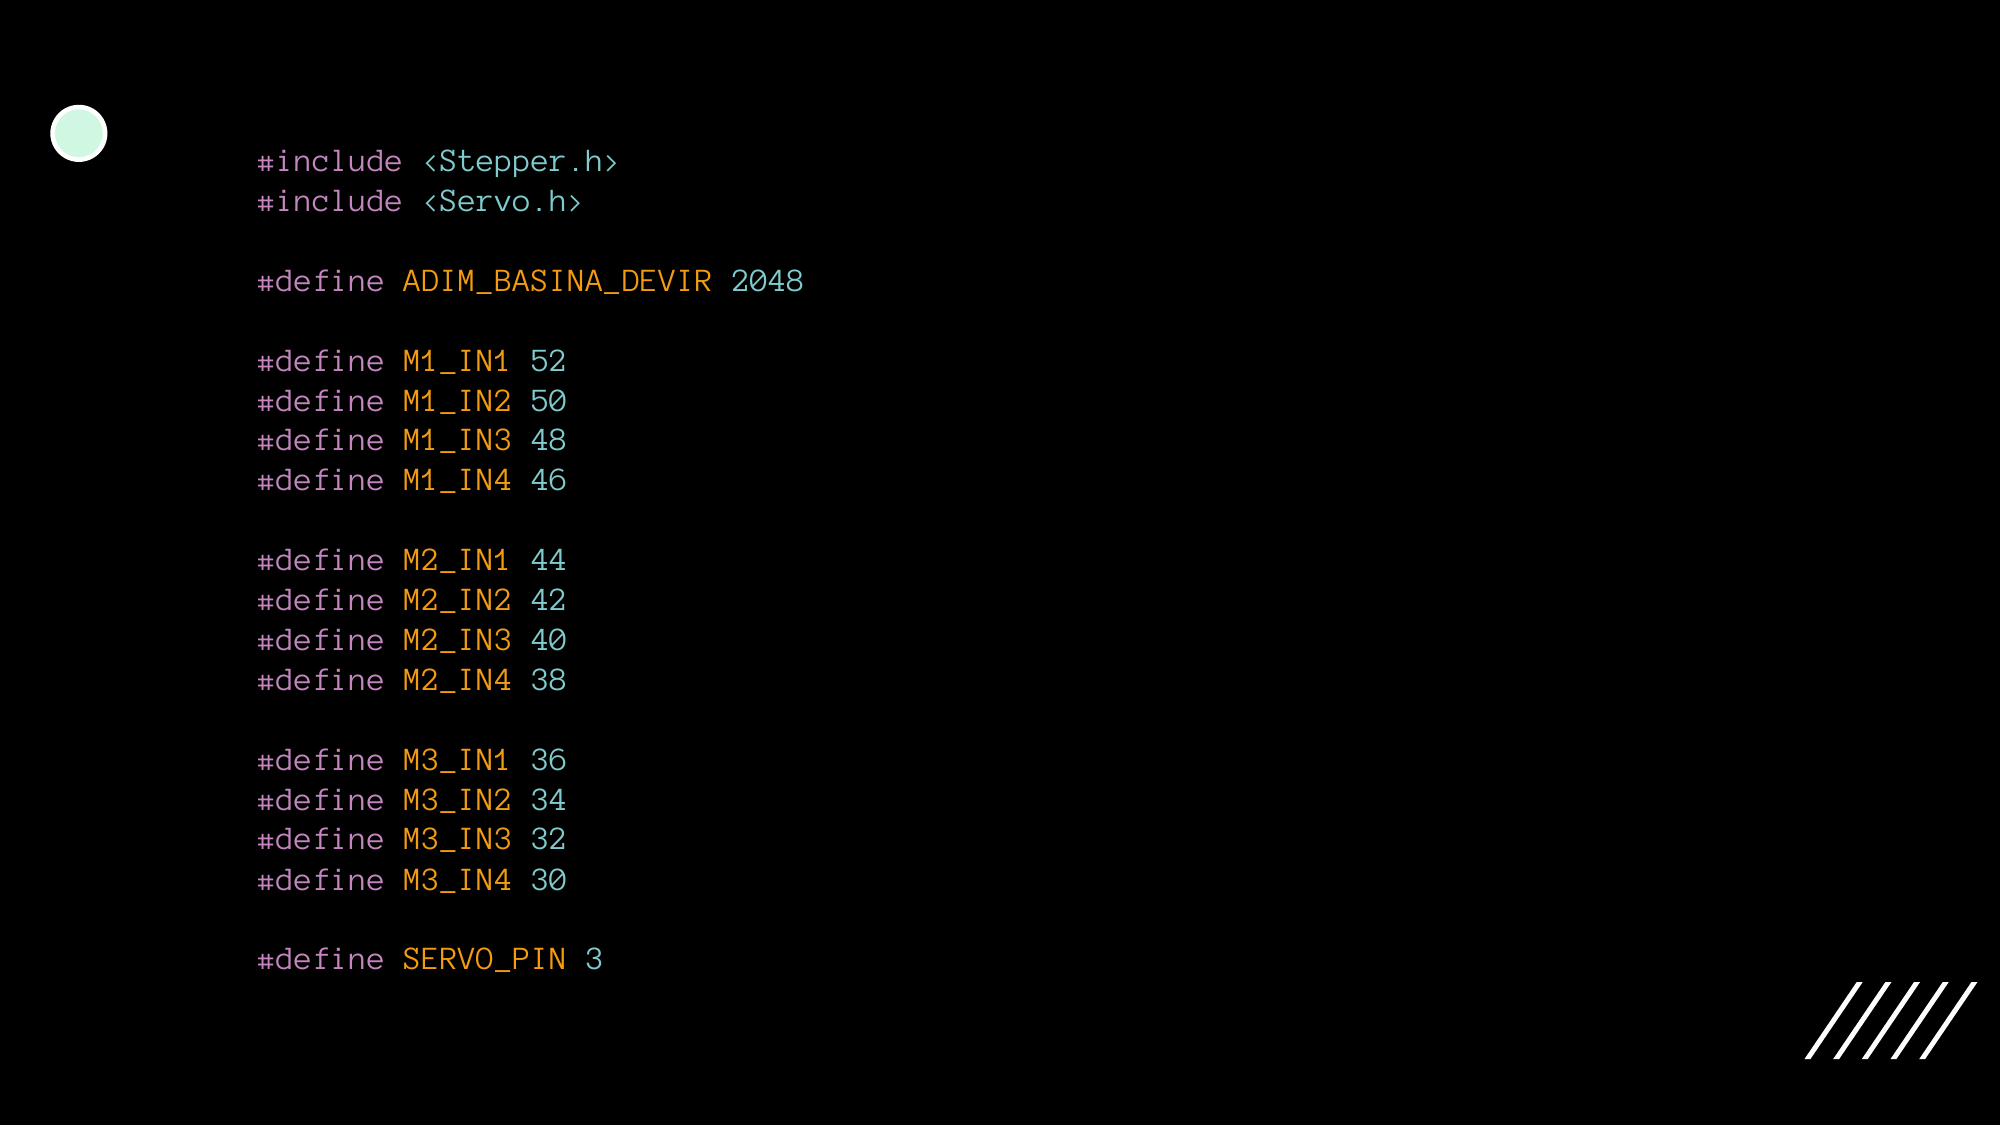

#include <Stepper.h>
#include <Servo.h>
#define ADIM_BASINA_DEVIR 2048
#define M1_IN1 52
#define M1_IN2 50
#define M1_IN3 48
#define M1_IN4 46
#define M2_IN1 44
#define M2_IN2 42
#define M2_IN3 40
#define M2_IN4 38
#define M3_IN1 36
#define M3_IN2 34
#define M3_IN3 32
#define M3_IN4 30
#define SERVO_PIN 3